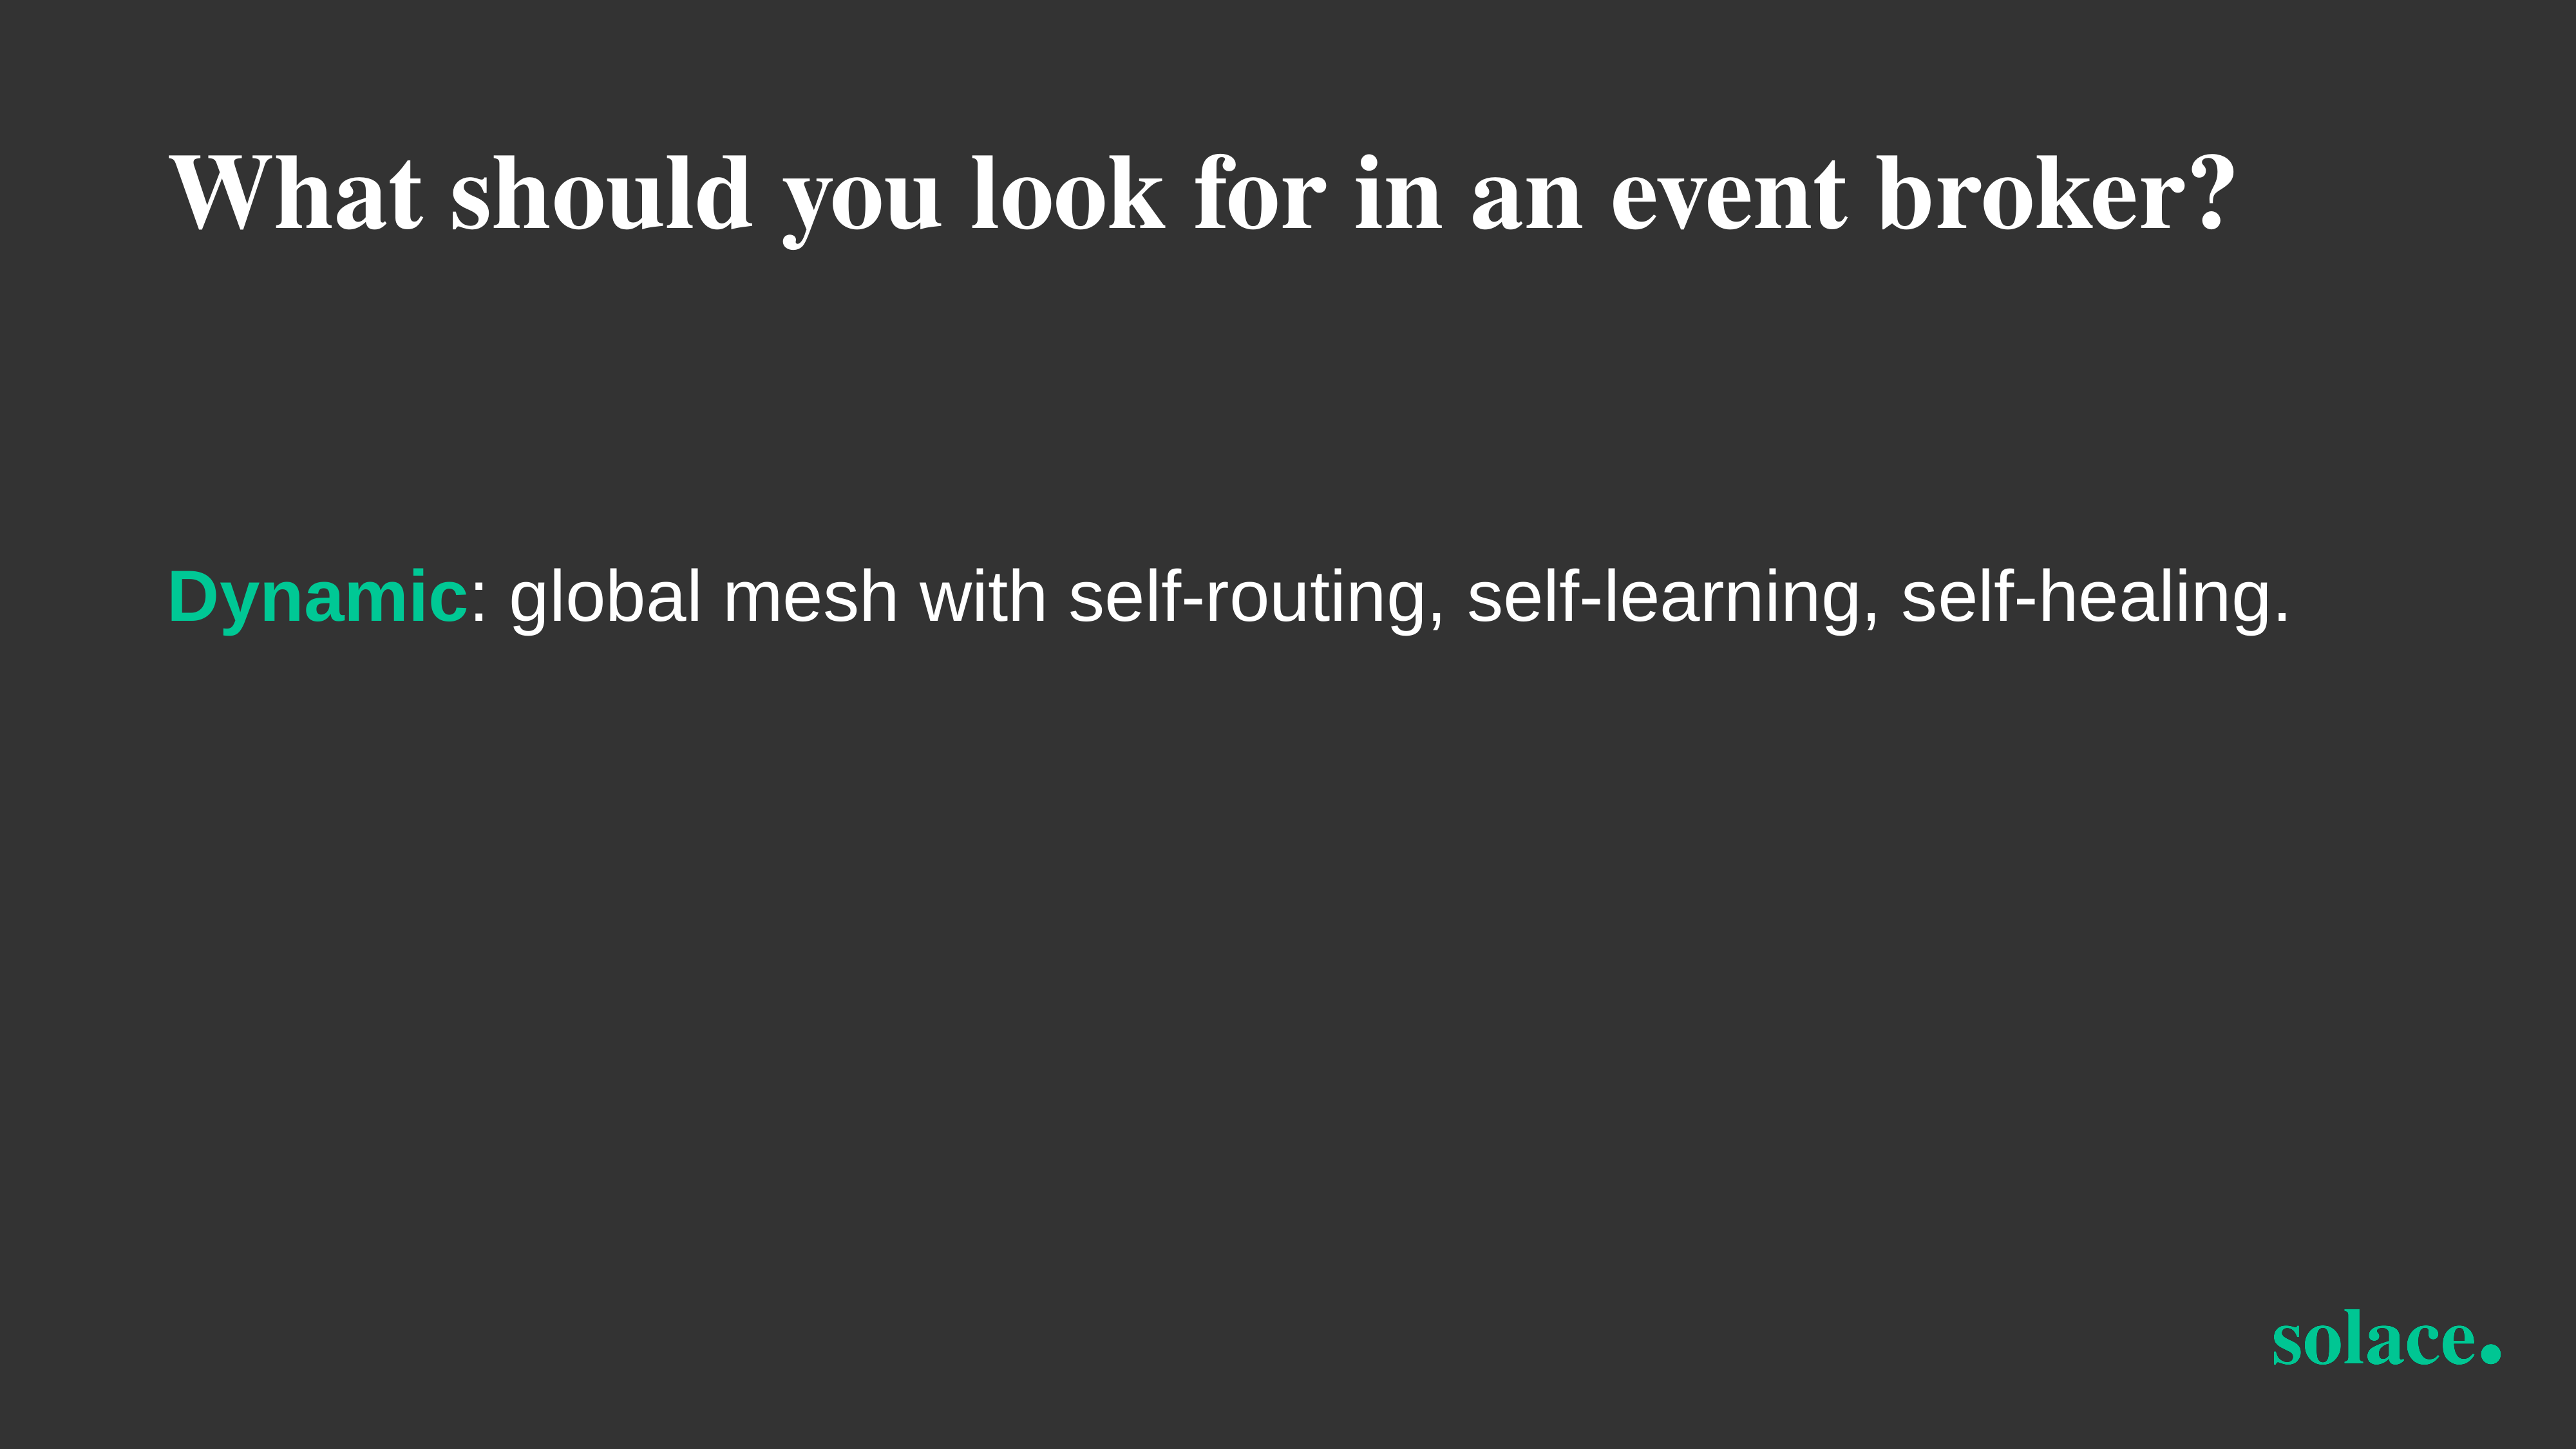

What should you look for in an event broker?
Dynamic: global mesh with self-routing, self-learning, self-healing.